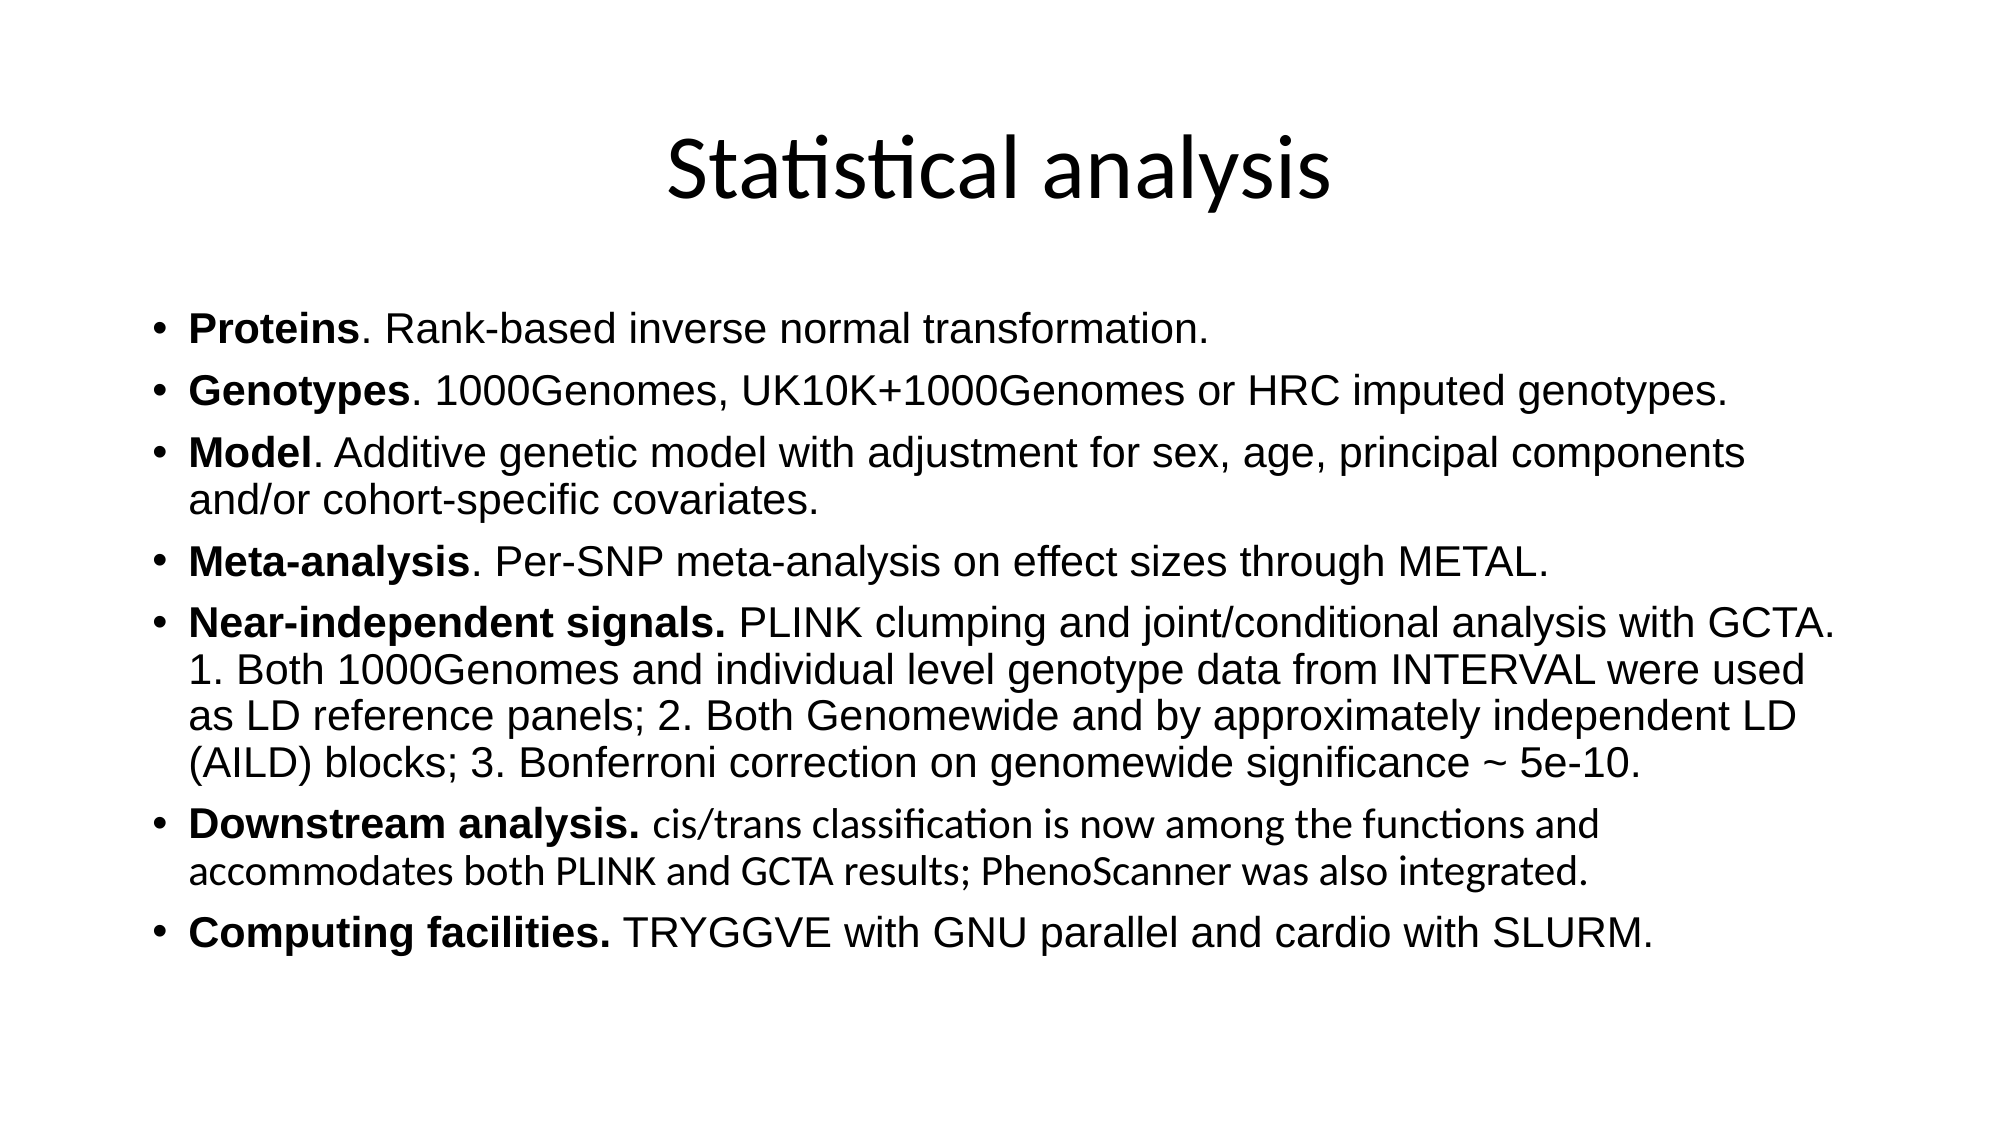

# Statistical analysis
Proteins. Rank-based inverse normal transformation.
Genotypes. 1000Genomes, UK10K+1000Genomes or HRC imputed genotypes.
Model. Additive genetic model with adjustment for sex, age, principal components and/or cohort-specific covariates.
Meta-analysis. Per-SNP meta-analysis on effect sizes through METAL.
Near-independent signals. PLINK clumping and joint/conditional analysis with GCTA. 1. Both 1000Genomes and individual level genotype data from INTERVAL were used as LD reference panels; 2. Both Genomewide and by approximately independent LD (AILD) blocks; 3. Bonferroni correction on genomewide significance ~ 5e-10.
Downstream analysis. cis/trans classification is now among the functions and accommodates both PLINK and GCTA results; PhenoScanner was also integrated.
Computing facilities. TRYGGVE with GNU parallel and cardio with SLURM.